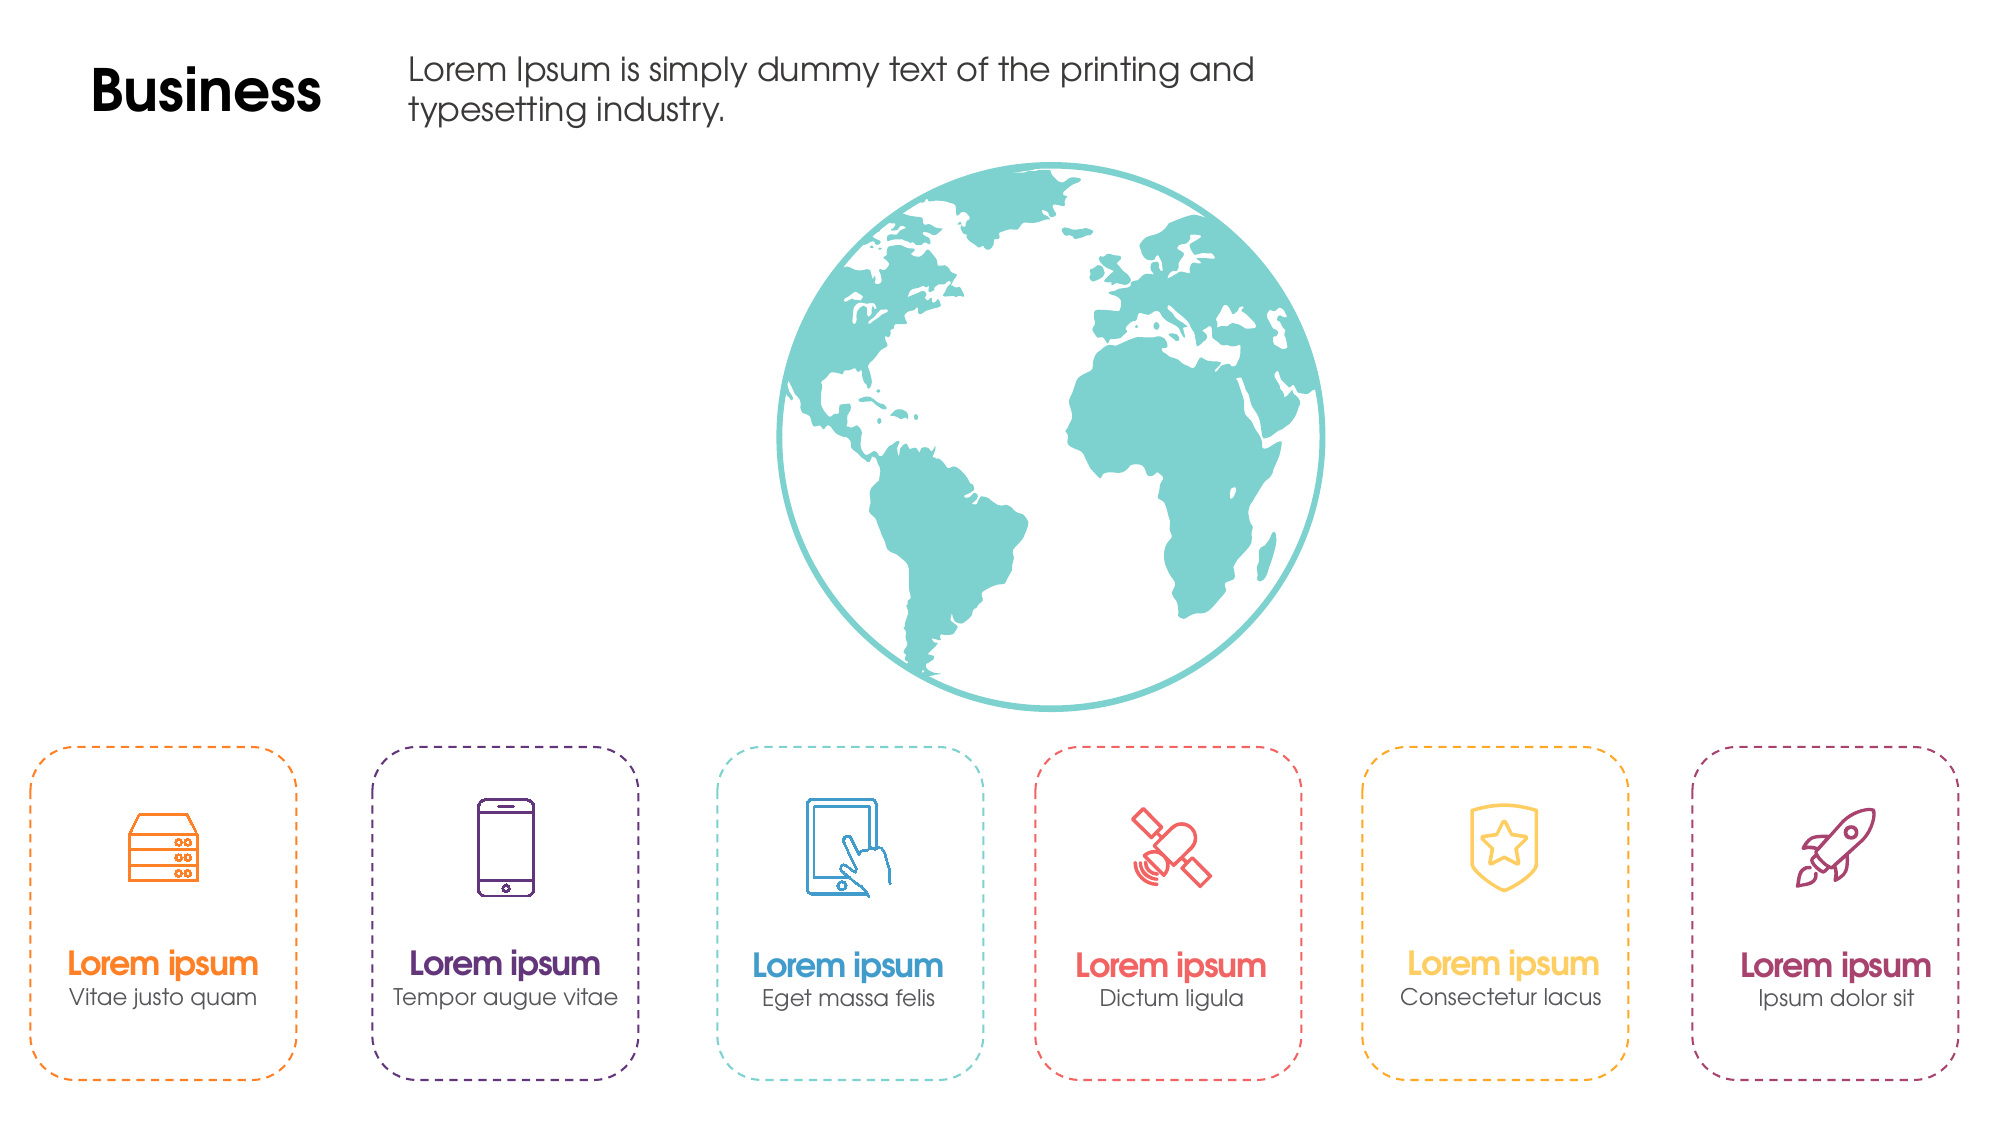

Lorem Ipsum is simply dummy text of the printing and typesetting industry.
Business

Lorem ipsum
Vitae justo quam
Lorem ipsum
Tempor augue vitae
Lorem ipsum
Eget massa felis
Lorem ipsum
Dictum ligula
Lorem ipsum
Consectetur lacus
Lorem ipsum
Ipsum dolor sit